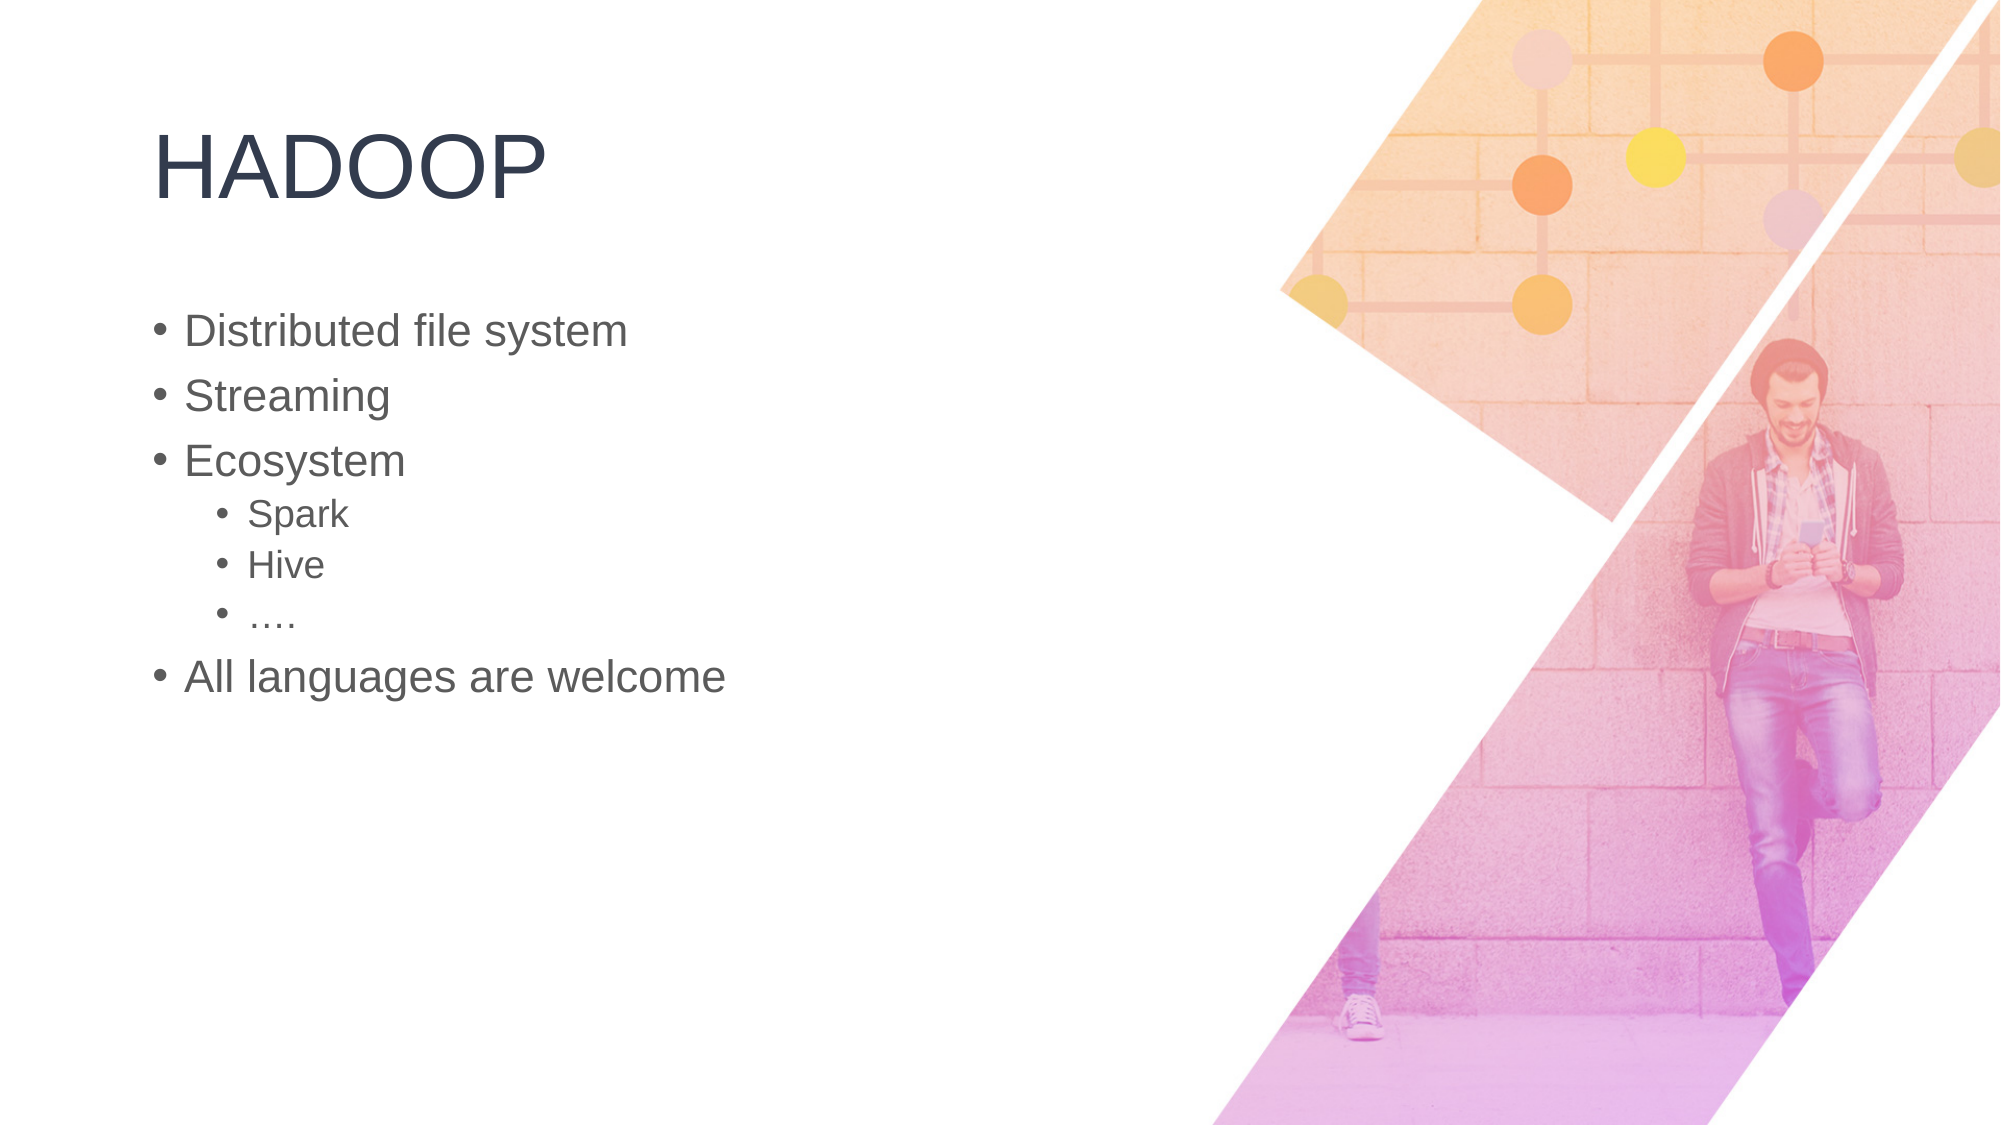

# HADOOP
Distributed file system
Streaming
Ecosystem
Spark
Hive
….
All languages are welcome